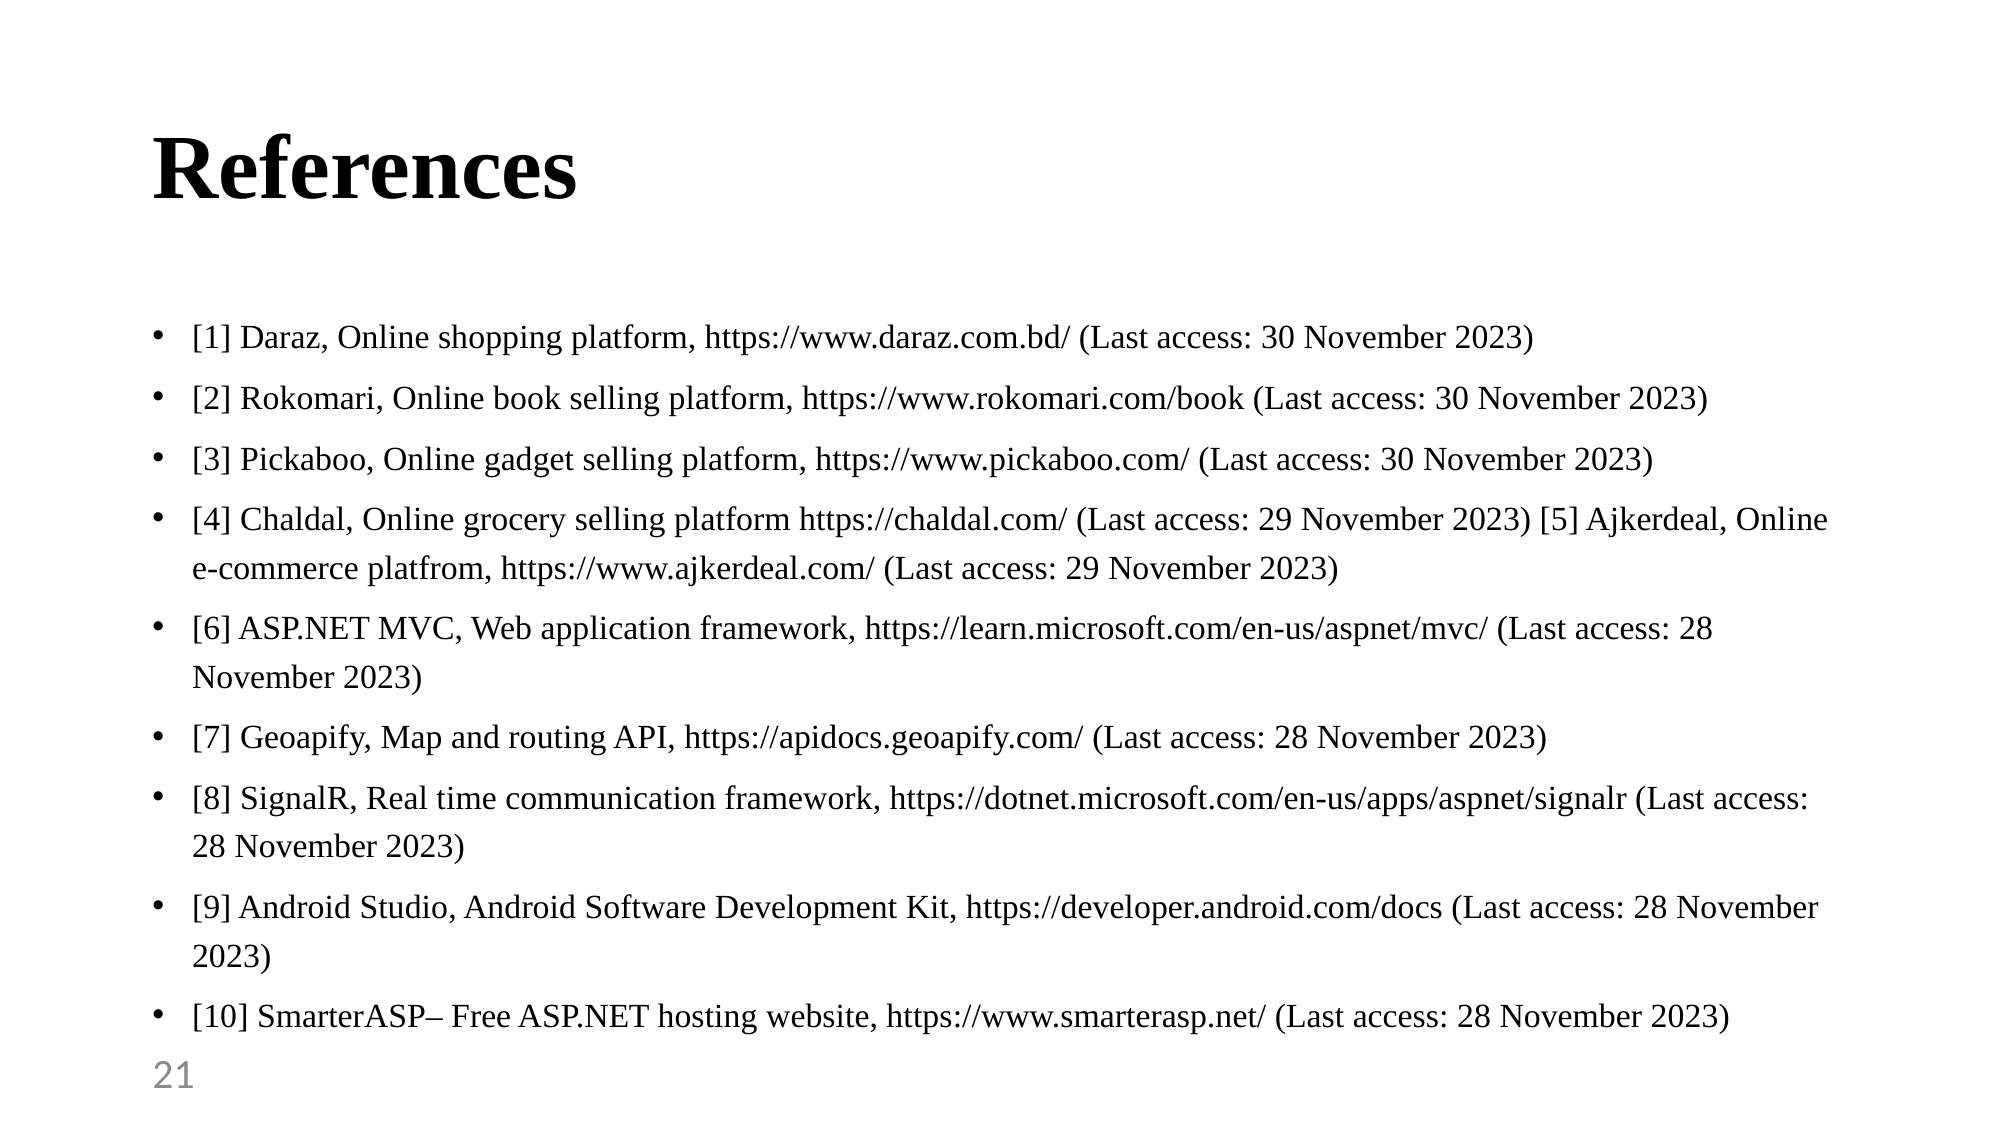

# References
[1] Daraz, Online shopping platform, https://www.daraz.com.bd/ (Last access: 30 November 2023)
[2] Rokomari, Online book selling platform, https://www.rokomari.com/book (Last access: 30 November 2023)
[3] Pickaboo, Online gadget selling platform, https://www.pickaboo.com/ (Last access: 30 November 2023)
[4] Chaldal, Online grocery selling platform https://chaldal.com/ (Last access: 29 November 2023) [5] Ajkerdeal, Online e-commerce platfrom, https://www.ajkerdeal.com/ (Last access: 29 November 2023)
[6] ASP.NET MVC, Web application framework, https://learn.microsoft.com/en-us/aspnet/mvc/ (Last access: 28 November 2023)
[7] Geoapify, Map and routing API, https://apidocs.geoapify.com/ (Last access: 28 November 2023)
[8] SignalR, Real time communication framework, https://dotnet.microsoft.com/en-us/apps/aspnet/signalr (Last access: 28 November 2023)
[9] Android Studio, Android Software Development Kit, https://developer.android.com/docs (Last access: 28 November 2023)
[10] SmarterASP– Free ASP.NET hosting website, https://www.smarterasp.net/ (Last access: 28 November 2023)
21